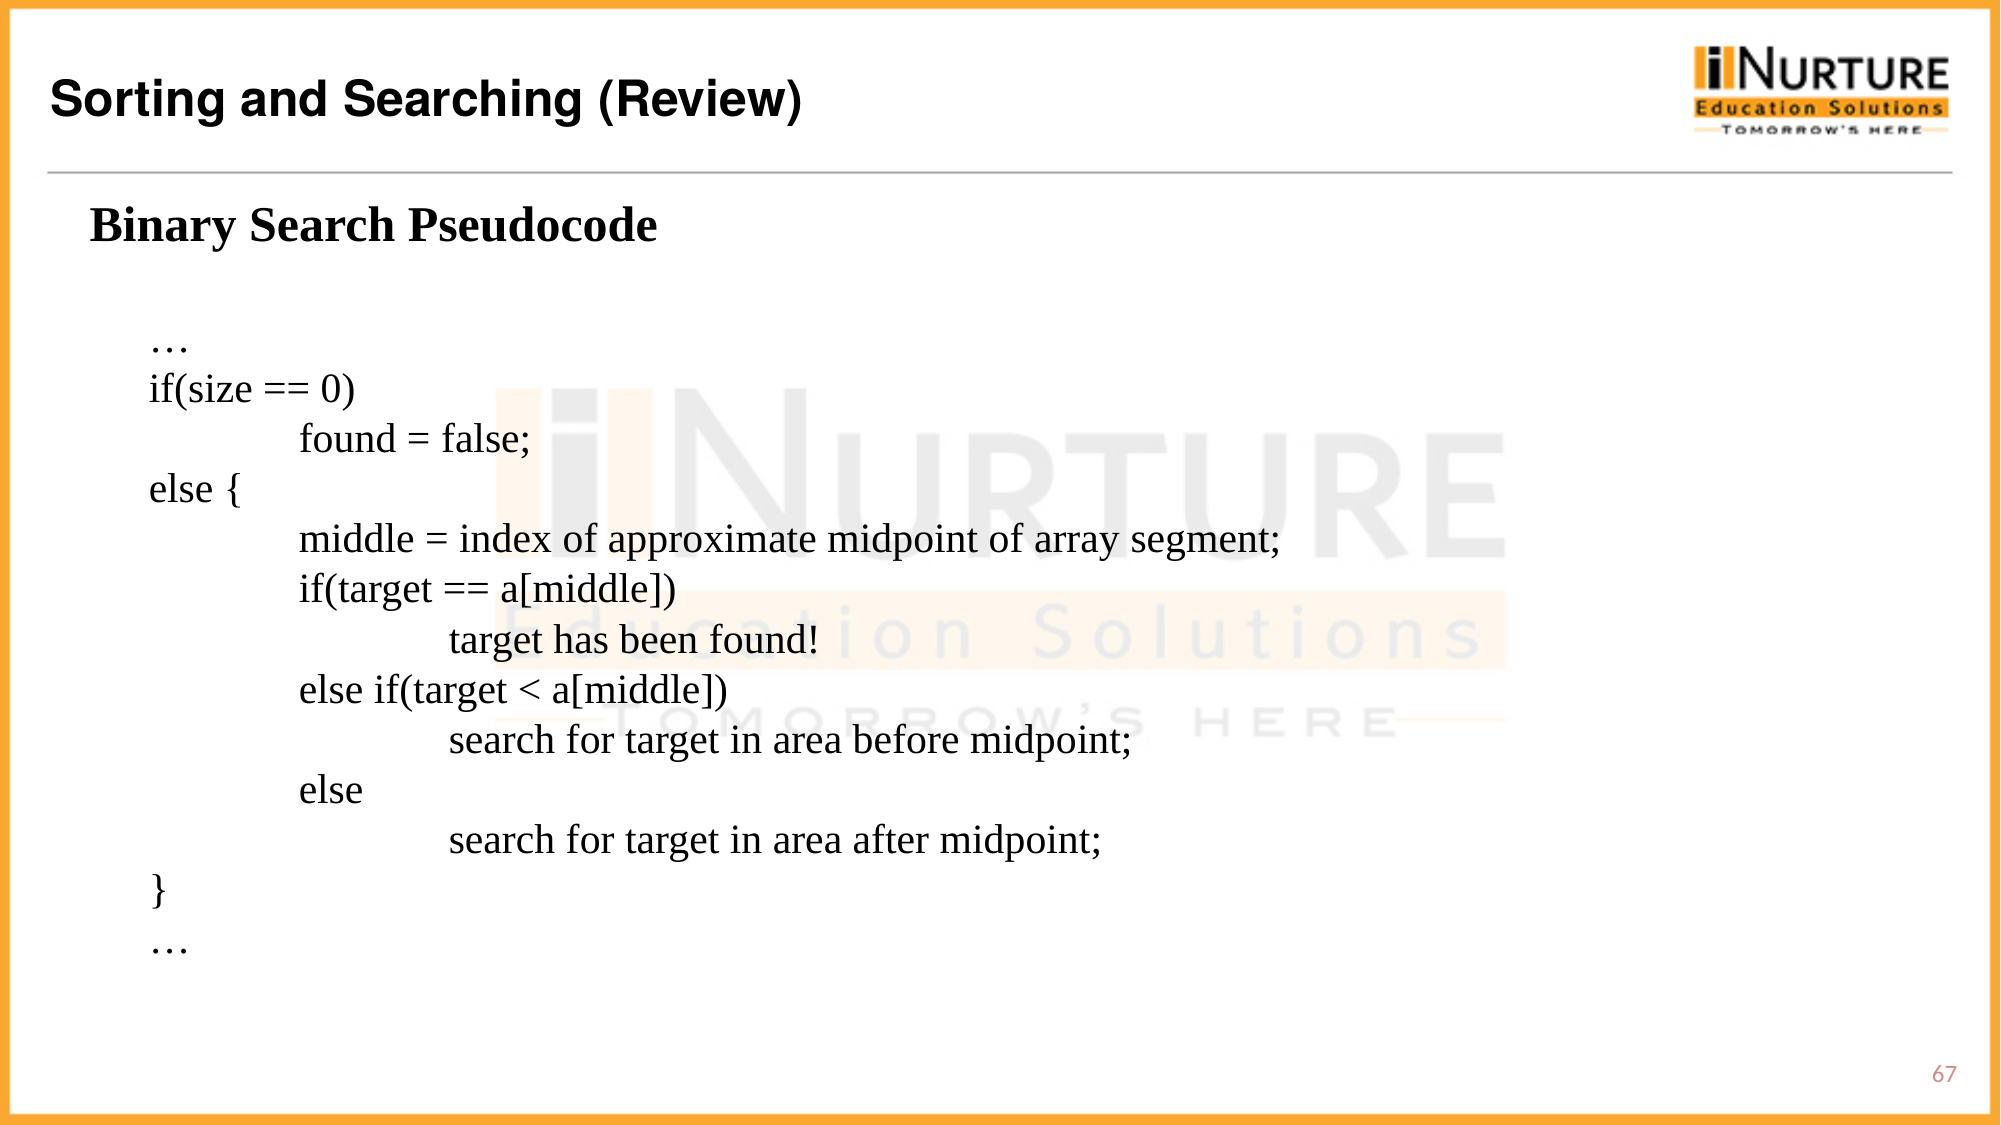

Sorting and Searching (Review)
Binary Search Pseudocode

…
if(size == 0)
	found = false;
else {
	middle = index of approximate midpoint of array segment;
	if(target == a[middle])
		target has been found!
	else if(target < a[middle])
		search for target in area before midpoint;
	else
		search for target in area after midpoint;
}
…

67